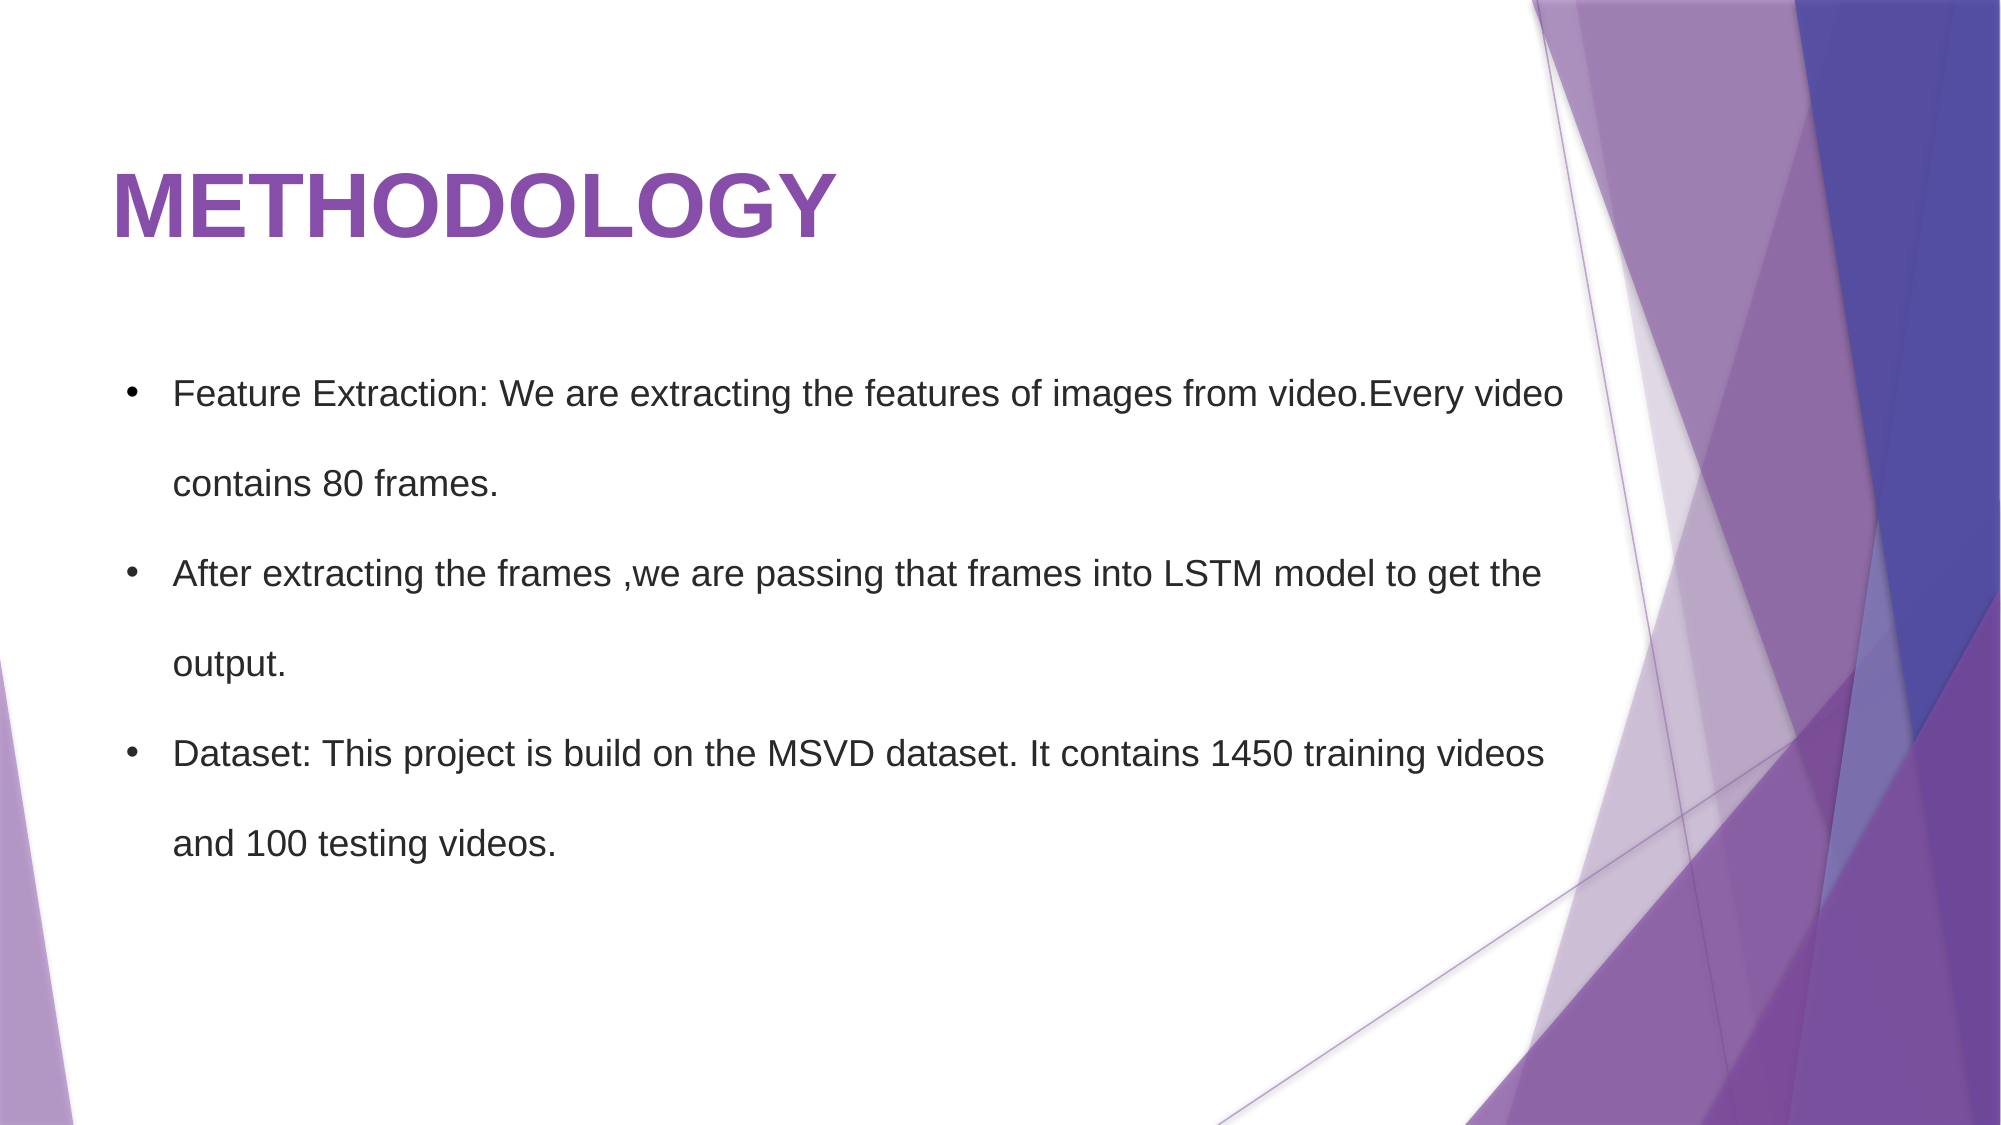

# METHODOLOGY
Feature Extraction: We are extracting the features of images from video.Every video contains 80 frames.
After extracting the frames ,we are passing that frames into LSTM model to get the output.
Dataset: This project is build on the MSVD dataset. It contains 1450 training videos and 100 testing videos.